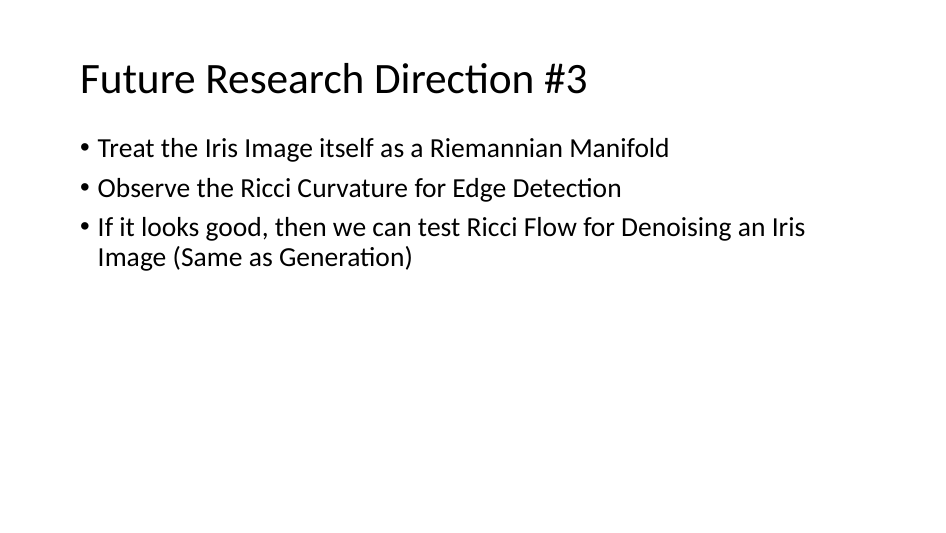

# Future Research Direction #3
Treat the Iris Image itself as a Riemannian Manifold
Observe the Ricci Curvature for Edge Detection
If it looks good, then we can test Ricci Flow for Denoising an Iris Image (Same as Generation)